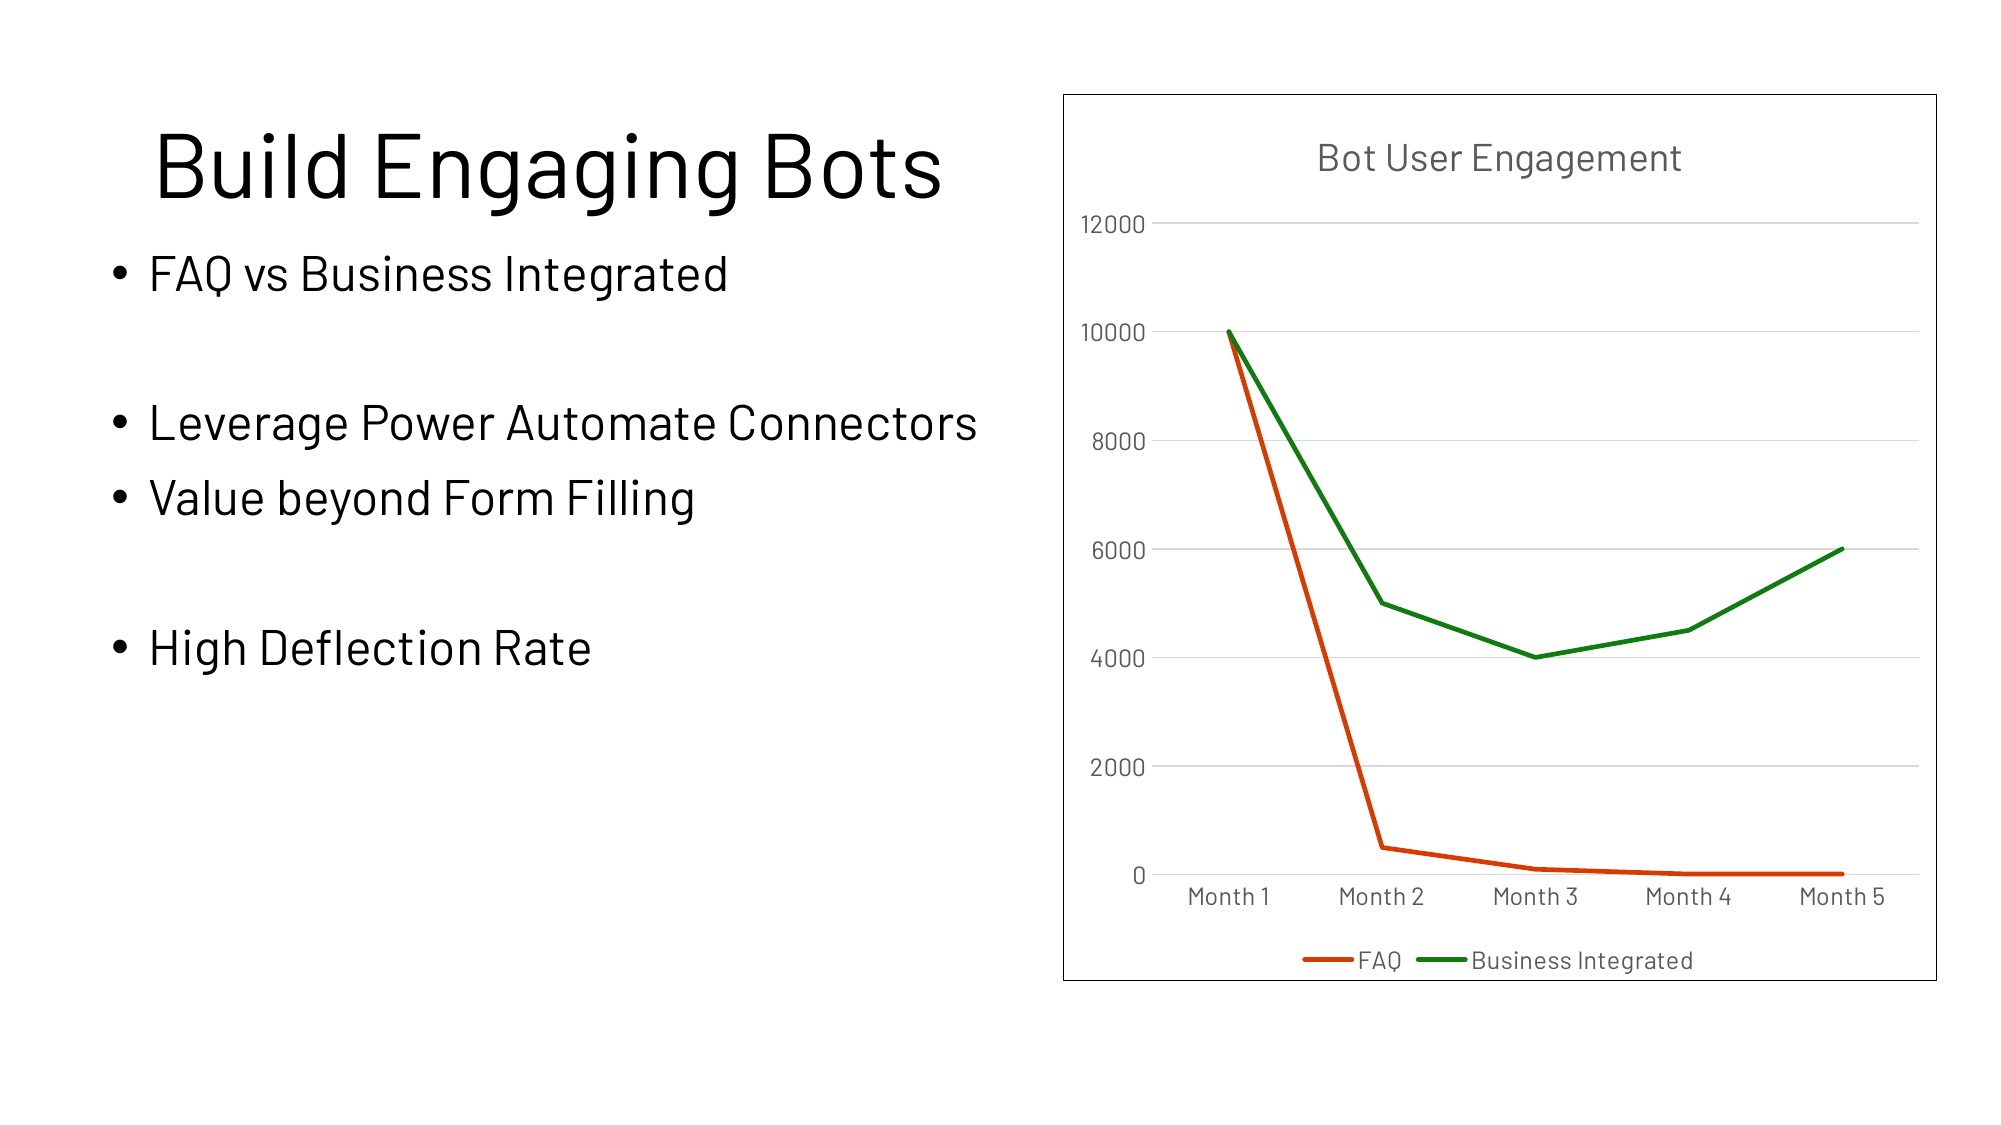

# Build Engaging Bots

### Chart: Bot User Engagement

| Category | FAQ | Business Integrated |
|---|---|---|
| Month 1 | 10000.0 | 10000.0 |
| Month 2 | 500.0 | 5000.0 |
| Month 3 | 100.0 | 4000.0 |
| Month 4 | 10.0 | 4500.0 |
| Month 5 | 10.0 | 6000.0 |
FAQ vs Business Integrated

Leverage Power Automate Connectors
Value beyond Form Filling

High Deflection Rate